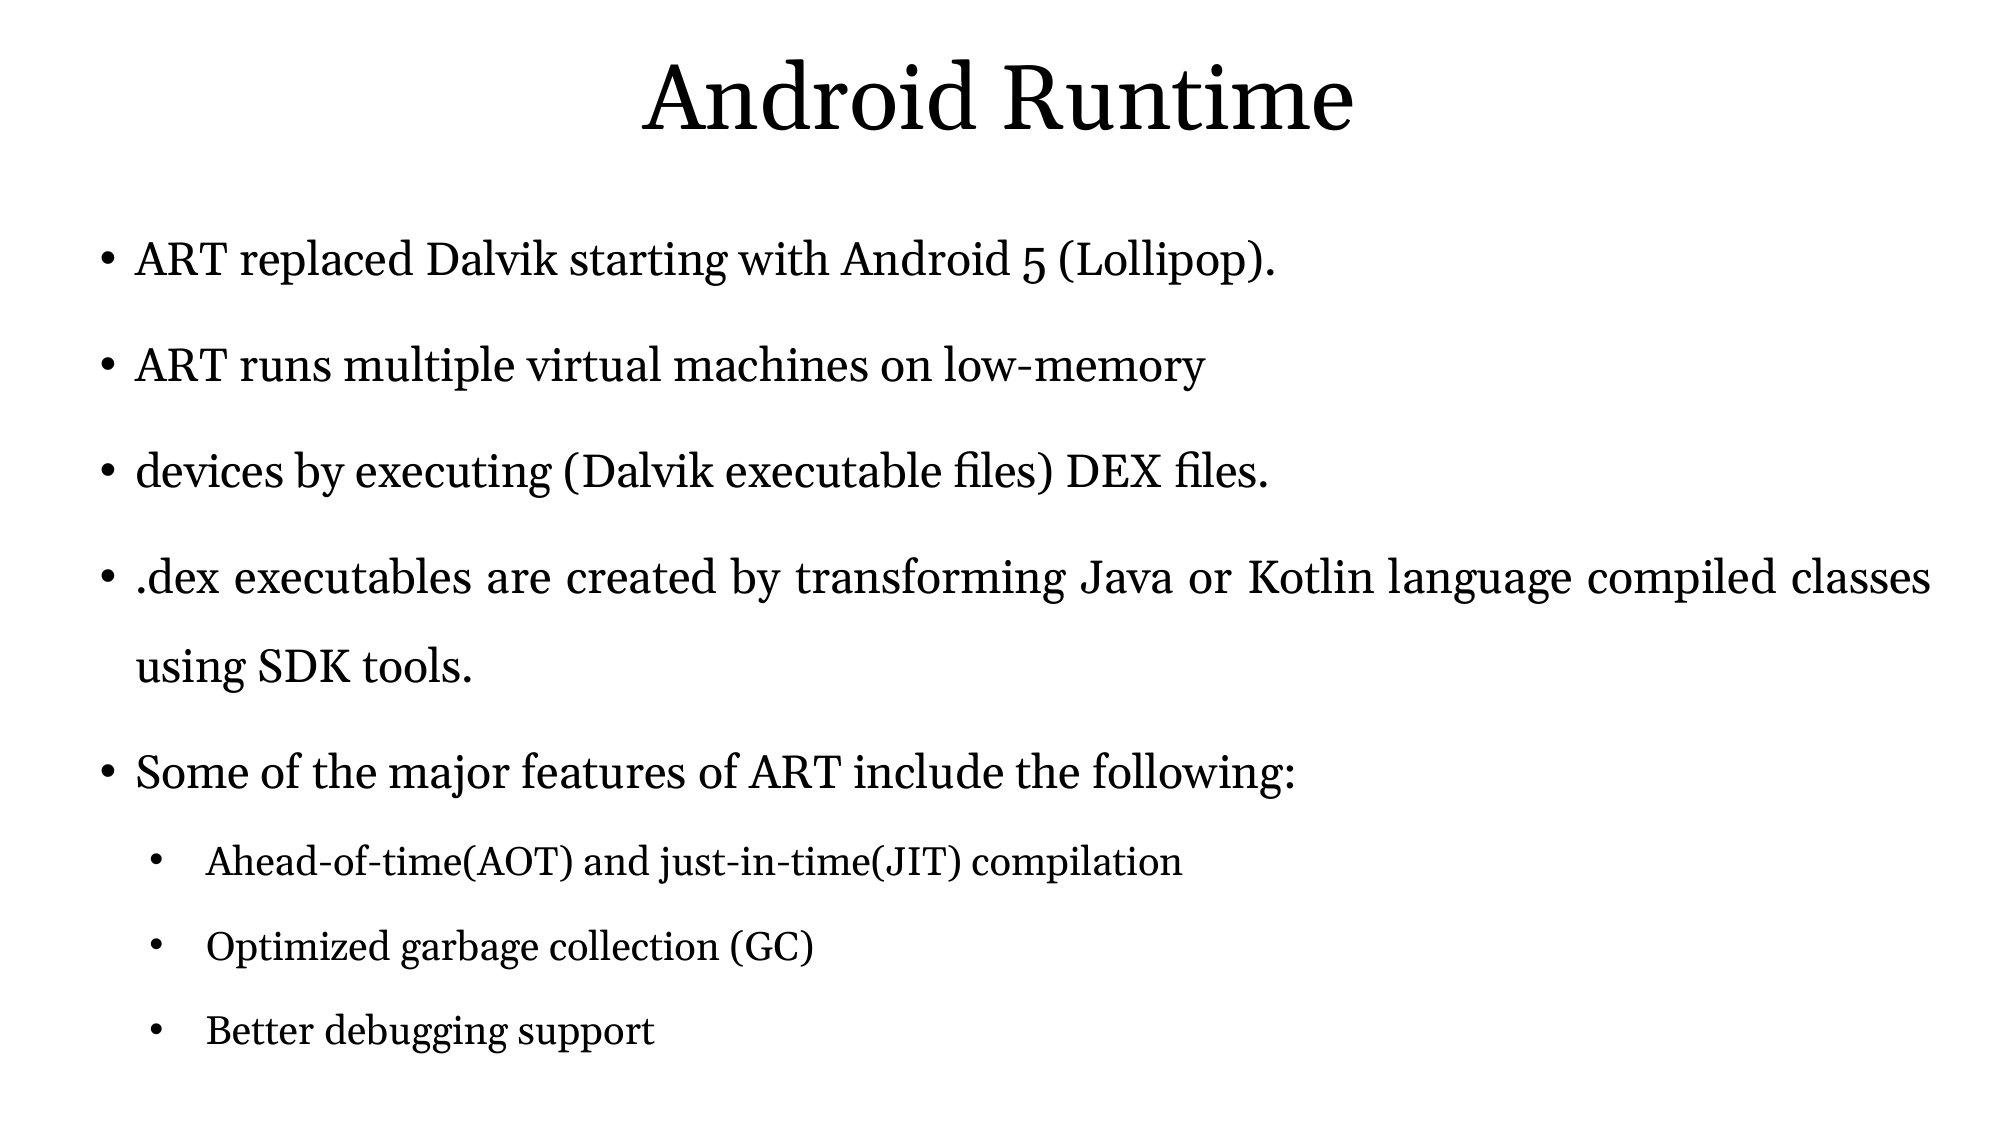

# Android Runtime
ART replaced Dalvik starting with Android 5 (Lollipop).
ART runs multiple virtual machines on low-memory
devices by executing (Dalvik executable files) DEX files.
.dex executables are created by transforming Java or Kotlin language compiled classes using SDK tools.
Some of the major features of ART include the following:
Ahead-of-time(AOT) and just-in-time(JIT) compilation
Optimized garbage collection (GC)
Better debugging support